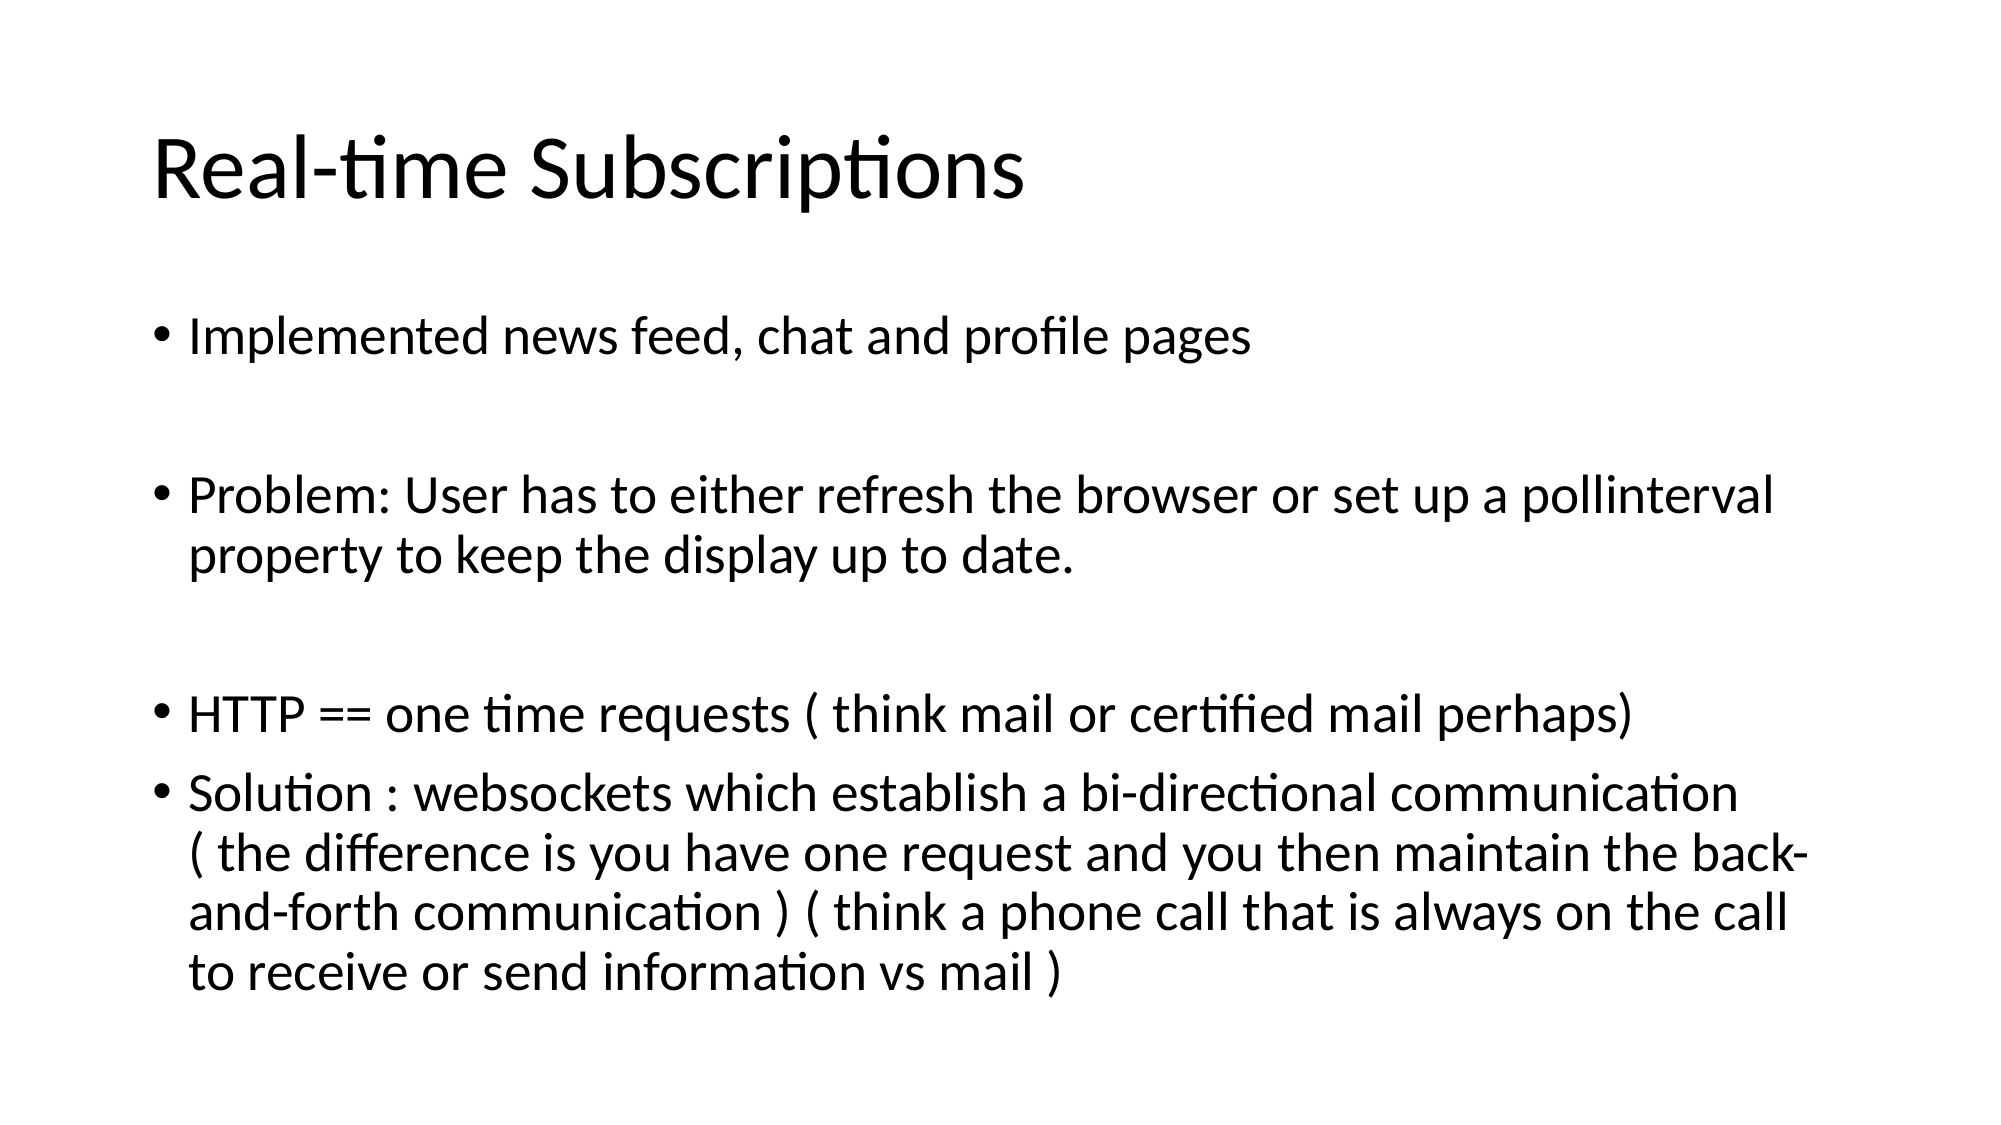

# Real-time Subscriptions
Implemented news feed, chat and profile pages

Problem: User has to either refresh the browser or set up a pollinterval property to keep the display up to date.

HTTP == one time requests ( think mail or certified mail perhaps)
Solution : websockets which establish a bi-directional communication ( the difference is you have one request and you then maintain the back-and-forth communication ) ( think a phone call that is always on the call to receive or send information vs mail )